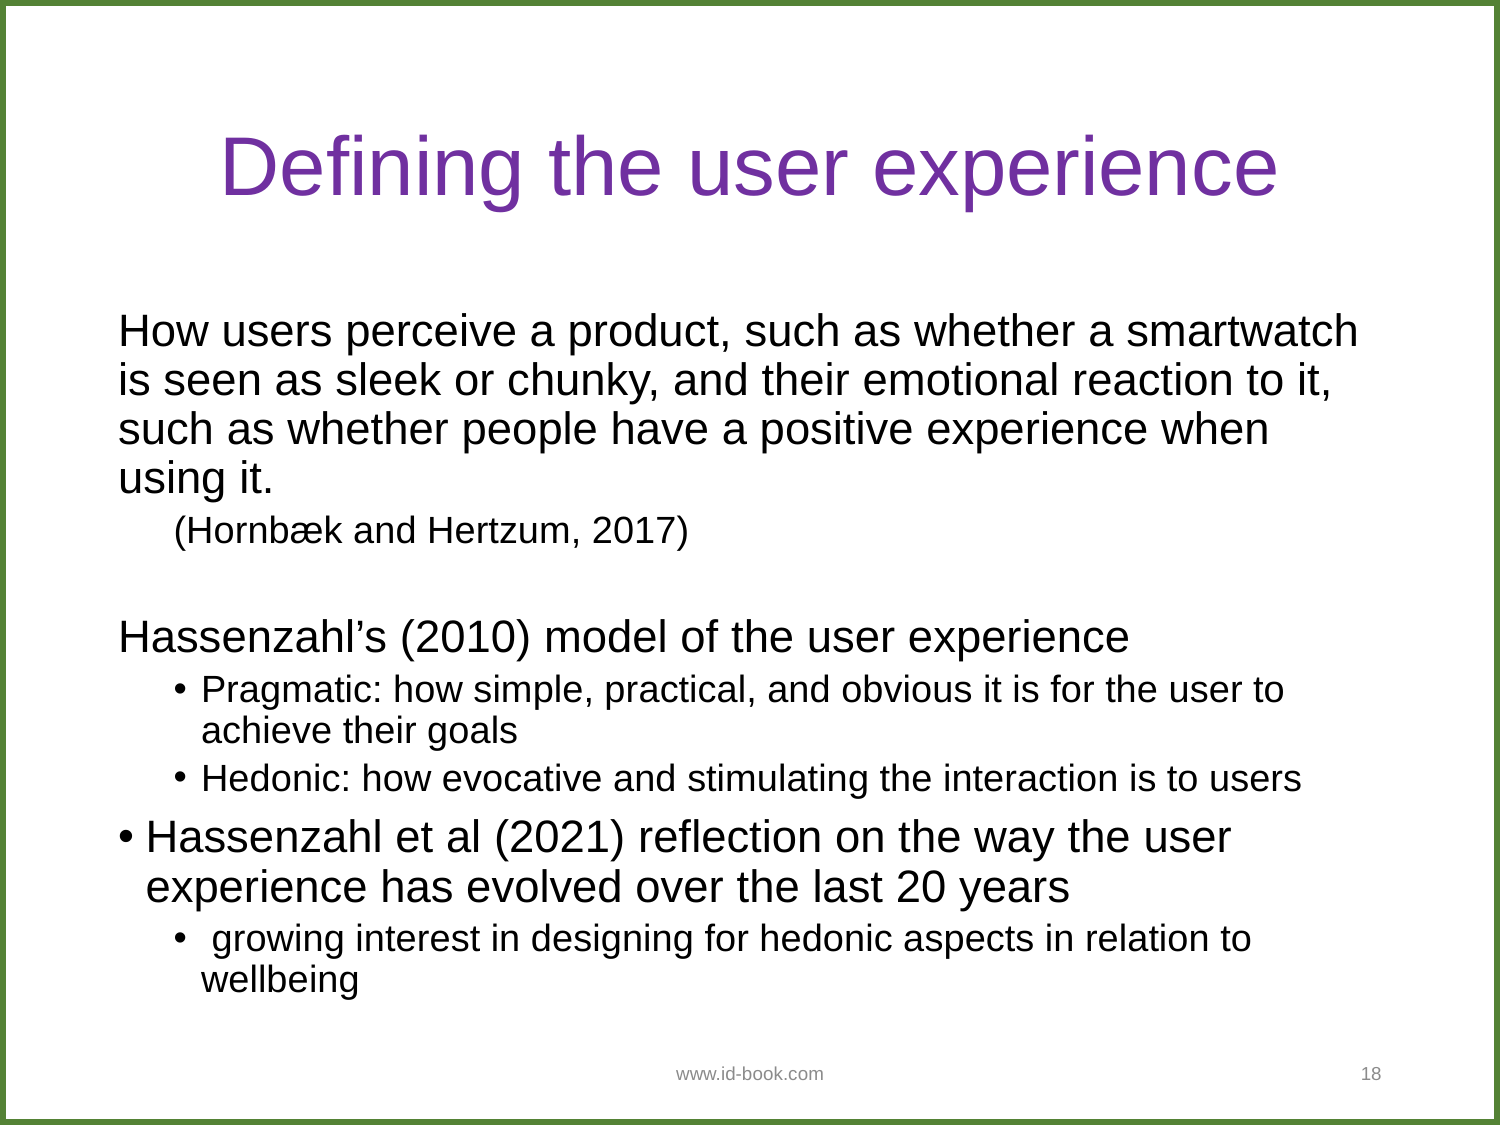

# Defining the user experience
How users perceive a product, such as whether a smartwatch is seen as sleek or chunky, and their emotional reaction to it, such as whether people have a positive experience when using it.
				(Hornbæk and Hertzum, 2017)

Hassenzahl’s (2010) model of the user experience
Pragmatic: how simple, practical, and obvious it is for the user to achieve their goals
Hedonic: how evocative and stimulating the interaction is to users
Hassenzahl et al (2021) reflection on the way the user experience has evolved over the last 20 years
 growing interest in designing for hedonic aspects in relation to wellbeing
www.id-book.com
18